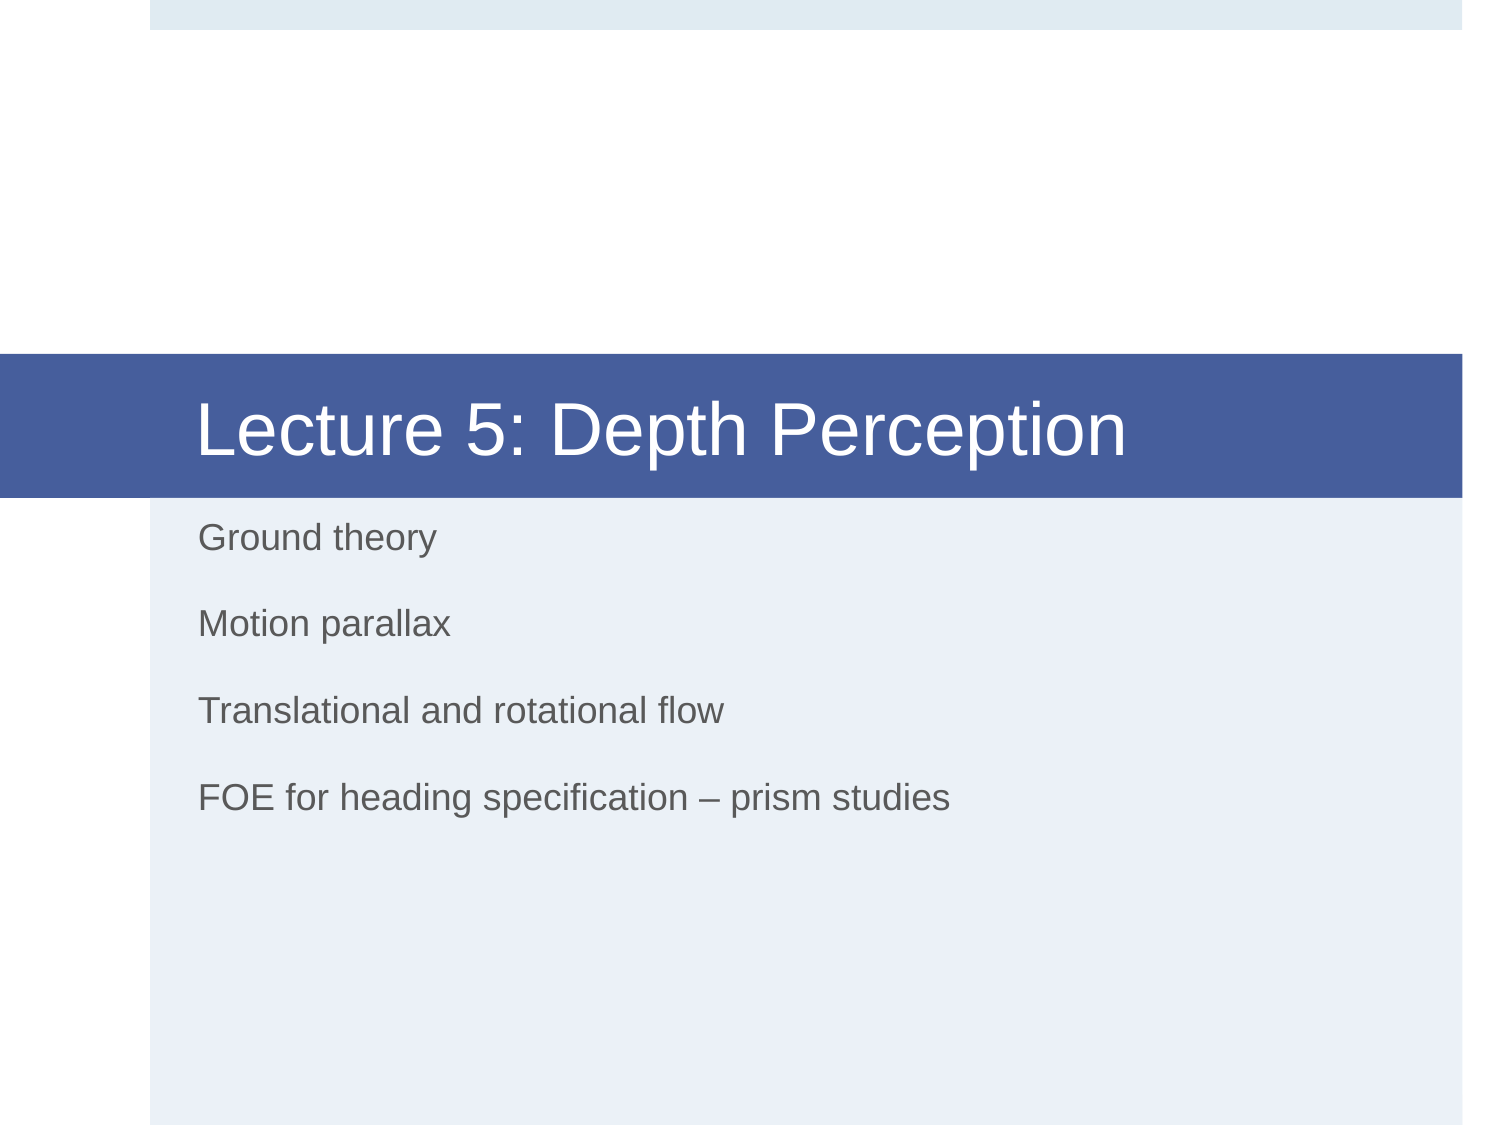

# Lecture 5: Depth Perception
Ground theory
Motion parallax
Translational and rotational flow
FOE for heading specification – prism studies